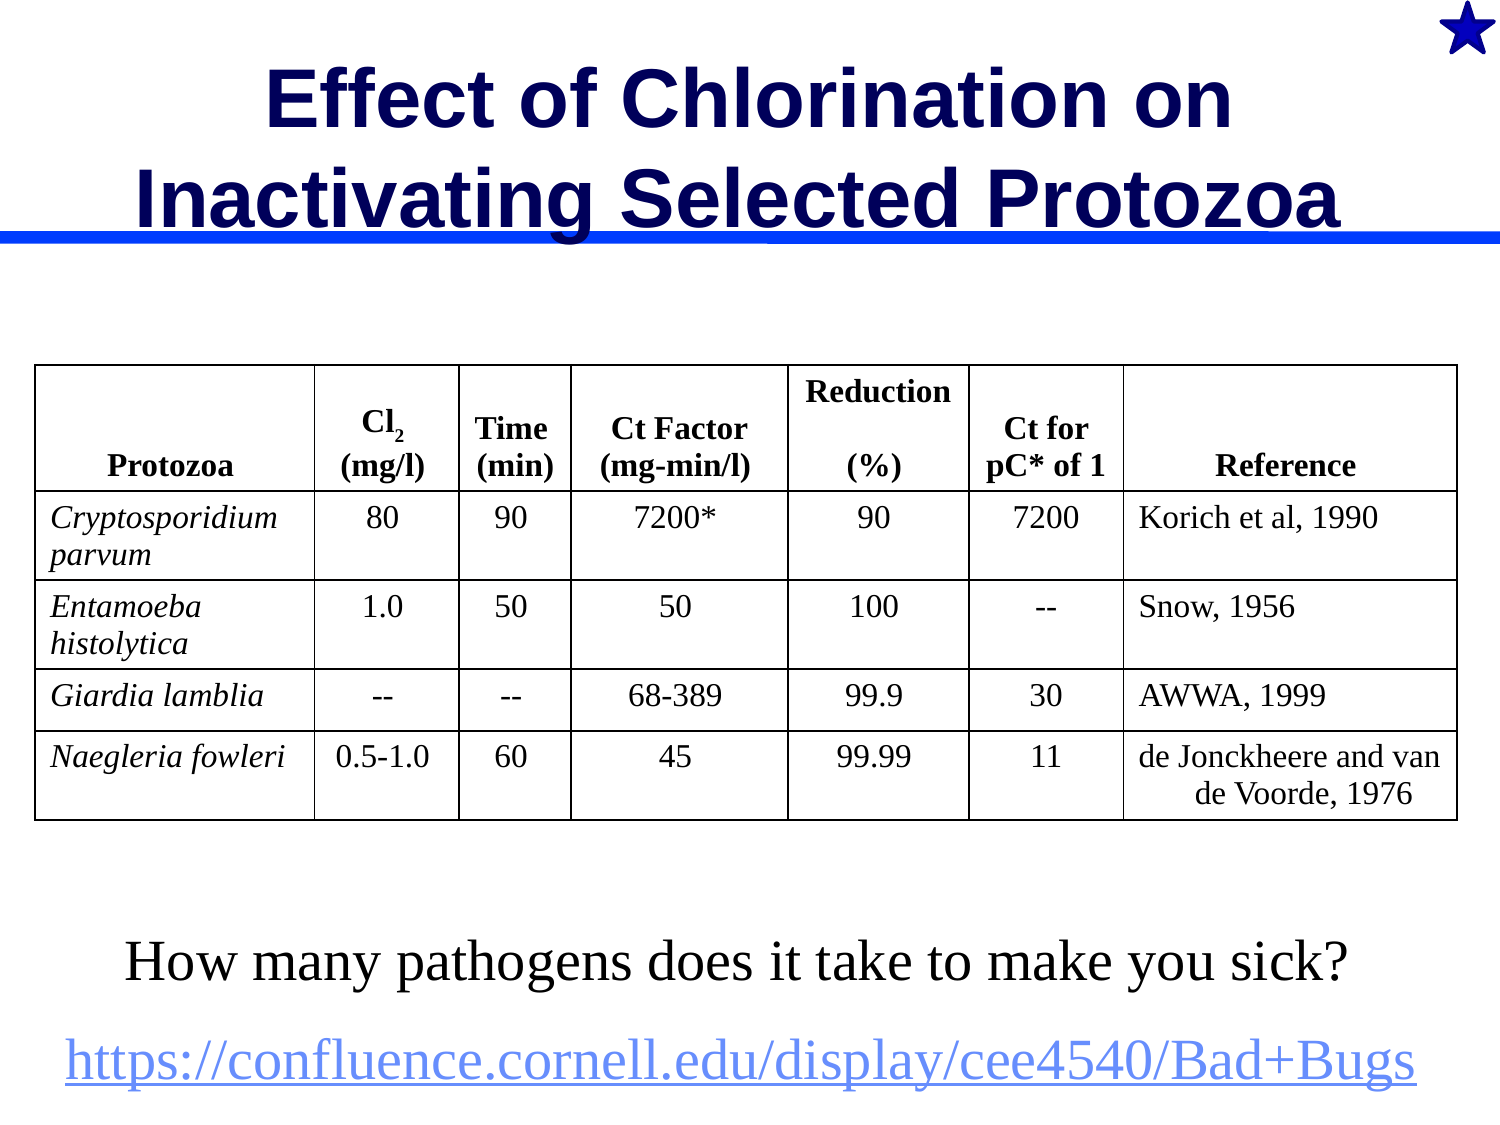

# Effect of Chlorination on Inactivating Selected Protozoa
| Protozoa | Cl2 (mg/l) | Time (min) | Ct Factor (mg-min/l) | Reduction (%) | Ct for pC\* of 1 | Reference |
| --- | --- | --- | --- | --- | --- | --- |
| Cryptosporidium parvum | 80 | 90 | 7200\* | 90 | 7200 | Korich et al, 1990 |
| Entamoeba histolytica | 1.0 | 50 | 50 | 100 | -- | Snow, 1956 |
| Giardia lamblia | -- | -- | 68-389 | 99.9 | 30 | AWWA, 1999 |
| Naegleria fowleri | 0.5-1.0 | 60 | 45 | 99.99 | 11 | de Jonckheere and van de Voorde, 1976 |
How many pathogens does it take to make you sick?
https://confluence.cornell.edu/display/cee4540/Bad+Bugs